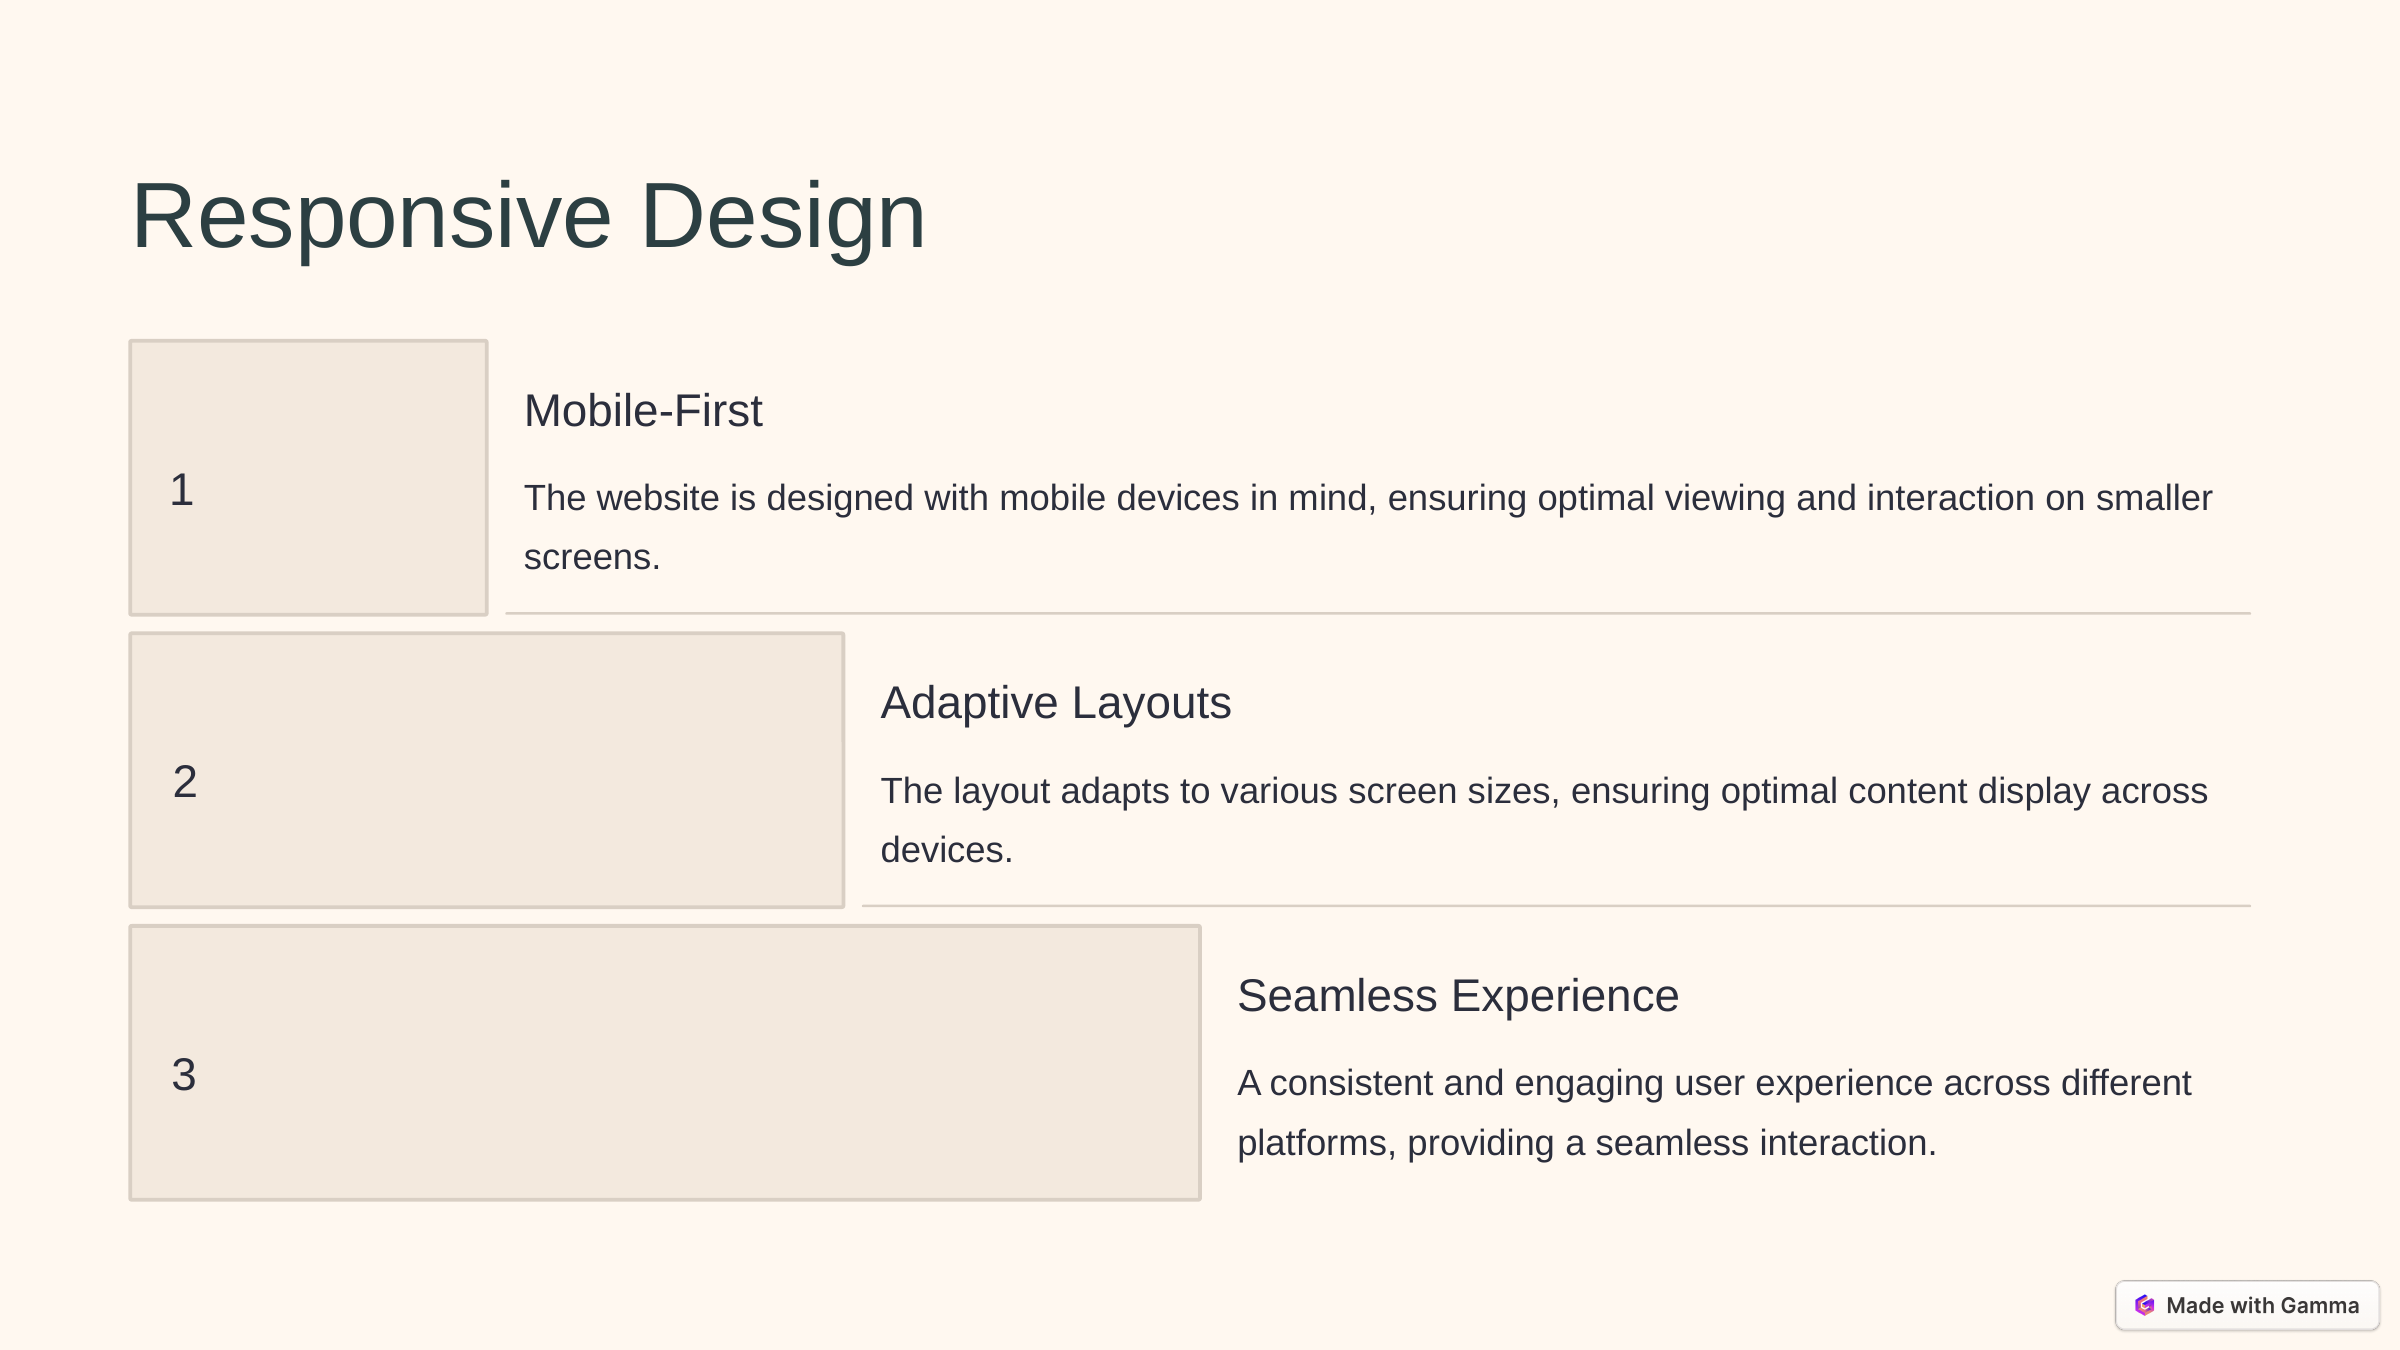

Responsive Design

Mobile-First
1
The website is designed with mobile devices in mind, ensuring optimal viewing and interaction on smaller screens.

Adaptive Layouts
2
The layout adapts to various screen sizes, ensuring optimal content display across devices.

Seamless Experience
3
A consistent and engaging user experience across different platforms, providing a seamless interaction.